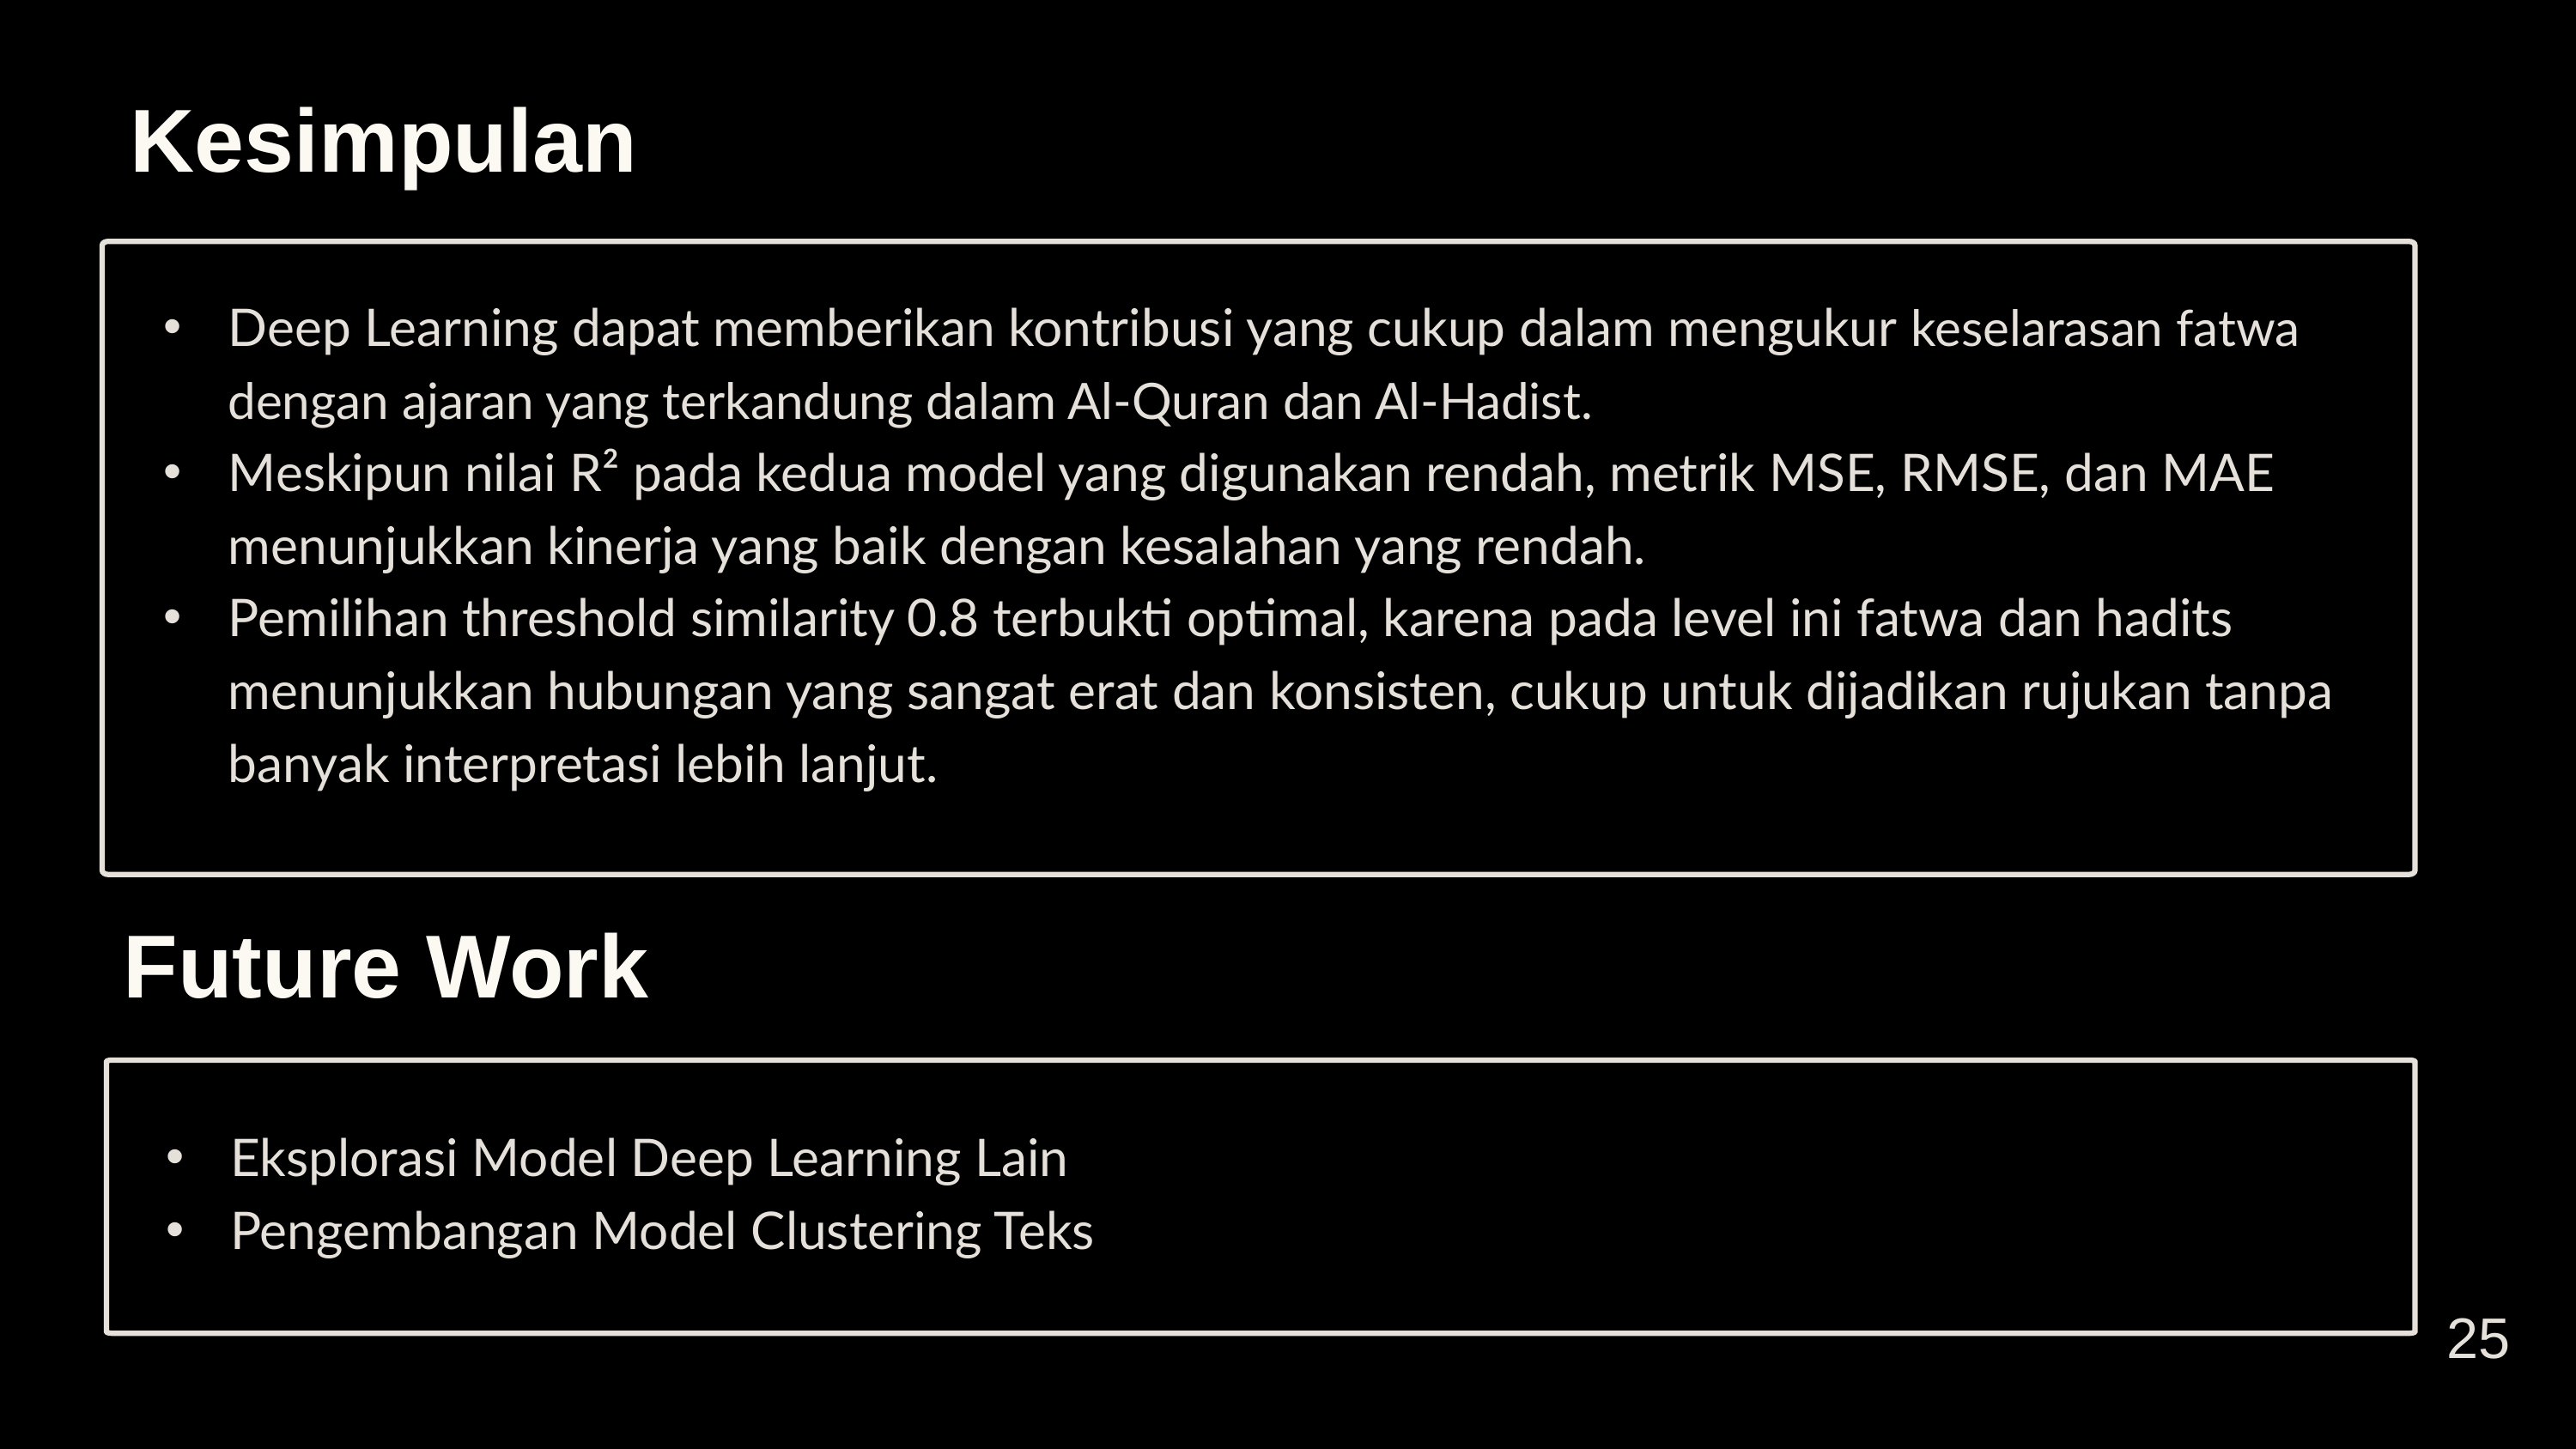

Kesimpulan

Deep Learning dapat memberikan kontribusi yang cukup dalam mengukur keselarasan fatwa dengan ajaran yang terkandung dalam Al-Quran dan Al-Hadist.
Meskipun nilai R² pada kedua model yang digunakan rendah, metrik MSE, RMSE, dan MAE menunjukkan kinerja yang baik dengan kesalahan yang rendah.
Pemilihan threshold similarity 0.8 terbukti optimal, karena pada level ini fatwa dan hadits menunjukkan hubungan yang sangat erat dan konsisten, cukup untuk dijadikan rujukan tanpa banyak interpretasi lebih lanjut.
Future Work

Eksplorasi Model Deep Learning Lain
Pengembangan Model Clustering Teks
25